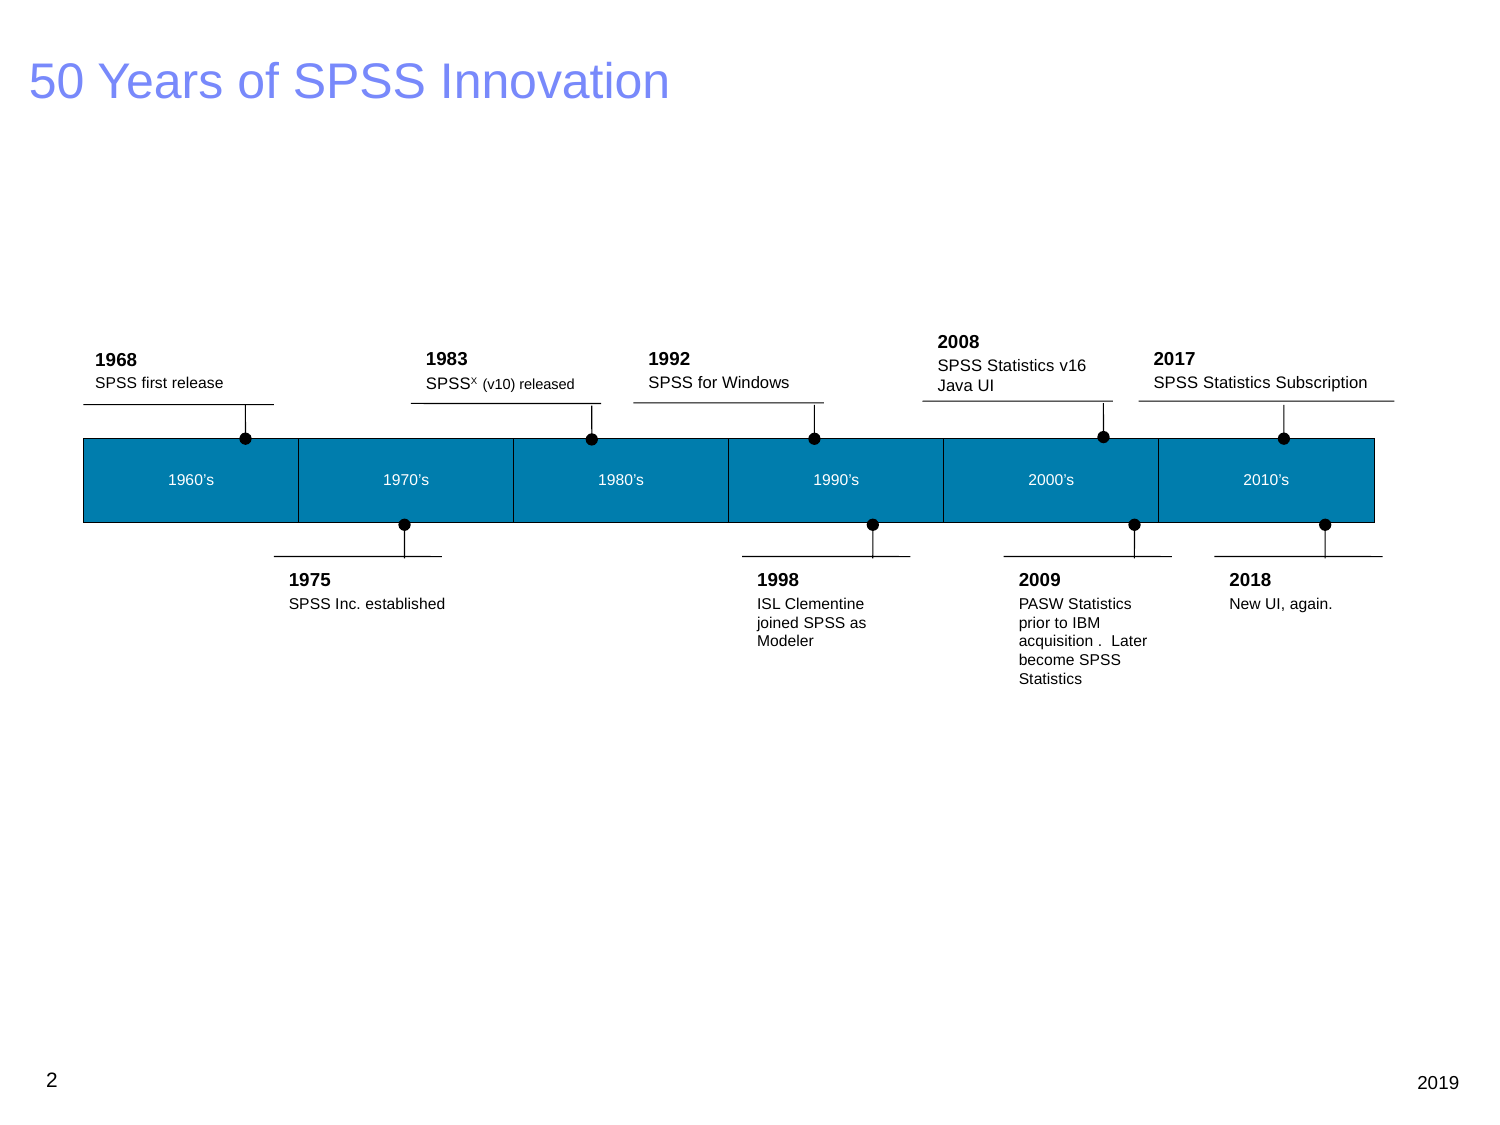

# 50 Years of SPSS Innovation

2008
SPSS Statistics v16 Java UI
1992
SPSS for Windows
2017
SPSS Statistics Subscription
1983
SPSSX  (v10) released
1968
SPSS first release

1960’s
1970’s
1980’s
1990’s
2000’s
2010’s

1975
SPSS Inc. established

1998
ISL Clementine joined SPSS as Modeler
2009
PASW Statistics prior to IBM acquisition .  Later become SPSS Statistics
2018
New UI, again.